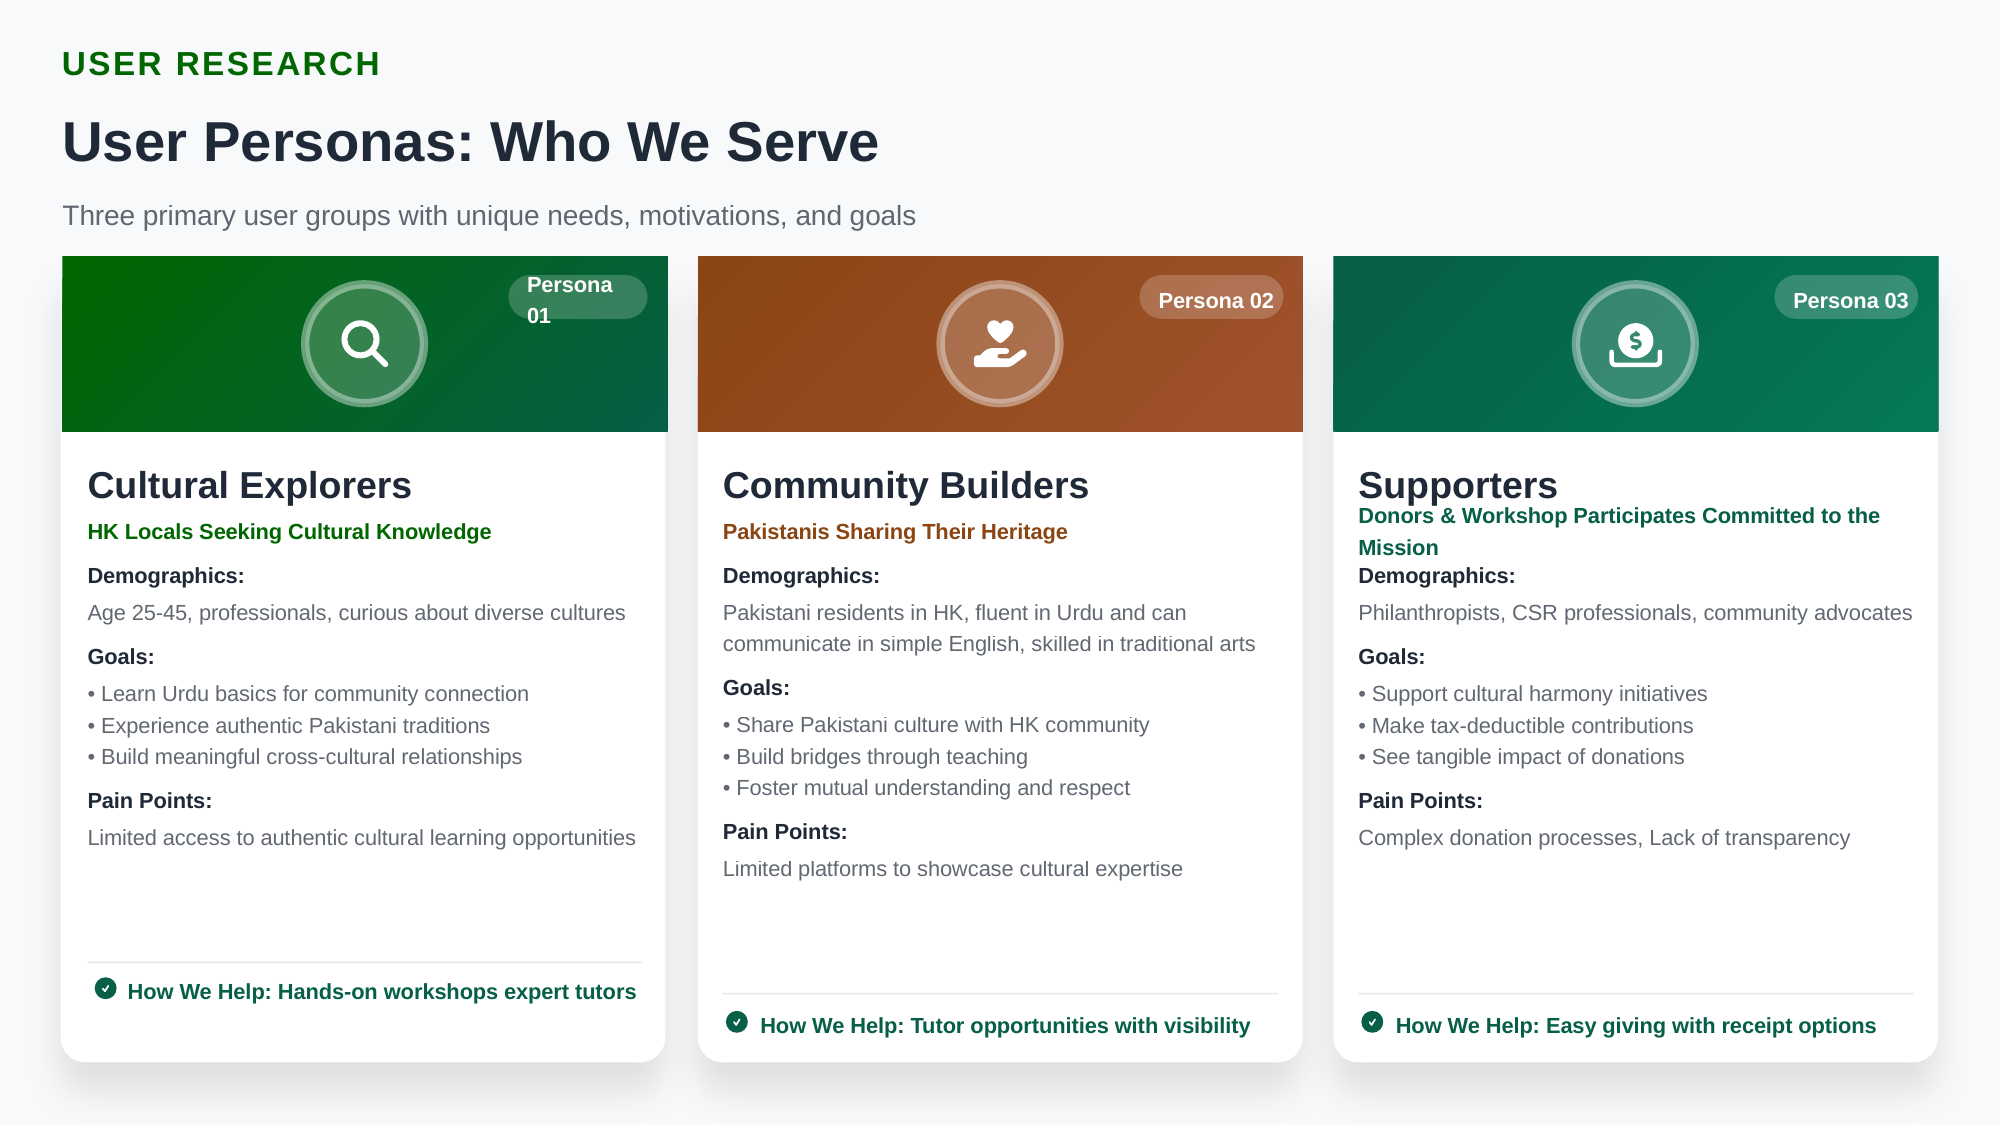

USER RESEARCH
User Personas: Who We Serve
Three primary user groups with unique needs, motivations, and goals

Persona 01

Persona 02

Persona 03

Cultural Explorers
Community Builders
Supporters
HK Locals Seeking Cultural Knowledge
Pakistanis Sharing Their Heritage
Donors & Workshop Participates Committed to the Mission
Demographics:
Demographics:
Demographics:
Age 25-45, professionals, curious about diverse cultures
Pakistani residents in HK, fluent in Urdu and can communicate in simple English, skilled in traditional arts
Philanthropists, CSR professionals, community advocates
Goals:
Goals:
Goals:
• Learn Urdu basics for community connection
• Experience authentic Pakistani traditions
• Build meaningful cross-cultural relationships
• Support cultural harmony initiatives
• Make tax-deductible contributions
• See tangible impact of donations
• Share Pakistani culture with HK community
• Build bridges through teaching
• Foster mutual understanding and respect
Pain Points:
Pain Points:
Pain Points:
Limited access to authentic cultural learning opportunities
Complex donation processes, Lack of transparency
Limited platforms to showcase cultural expertise
How We Help: Hands-on workshops expert tutors

How We Help: Tutor opportunities with visibility
How We Help: Easy giving with receipt options